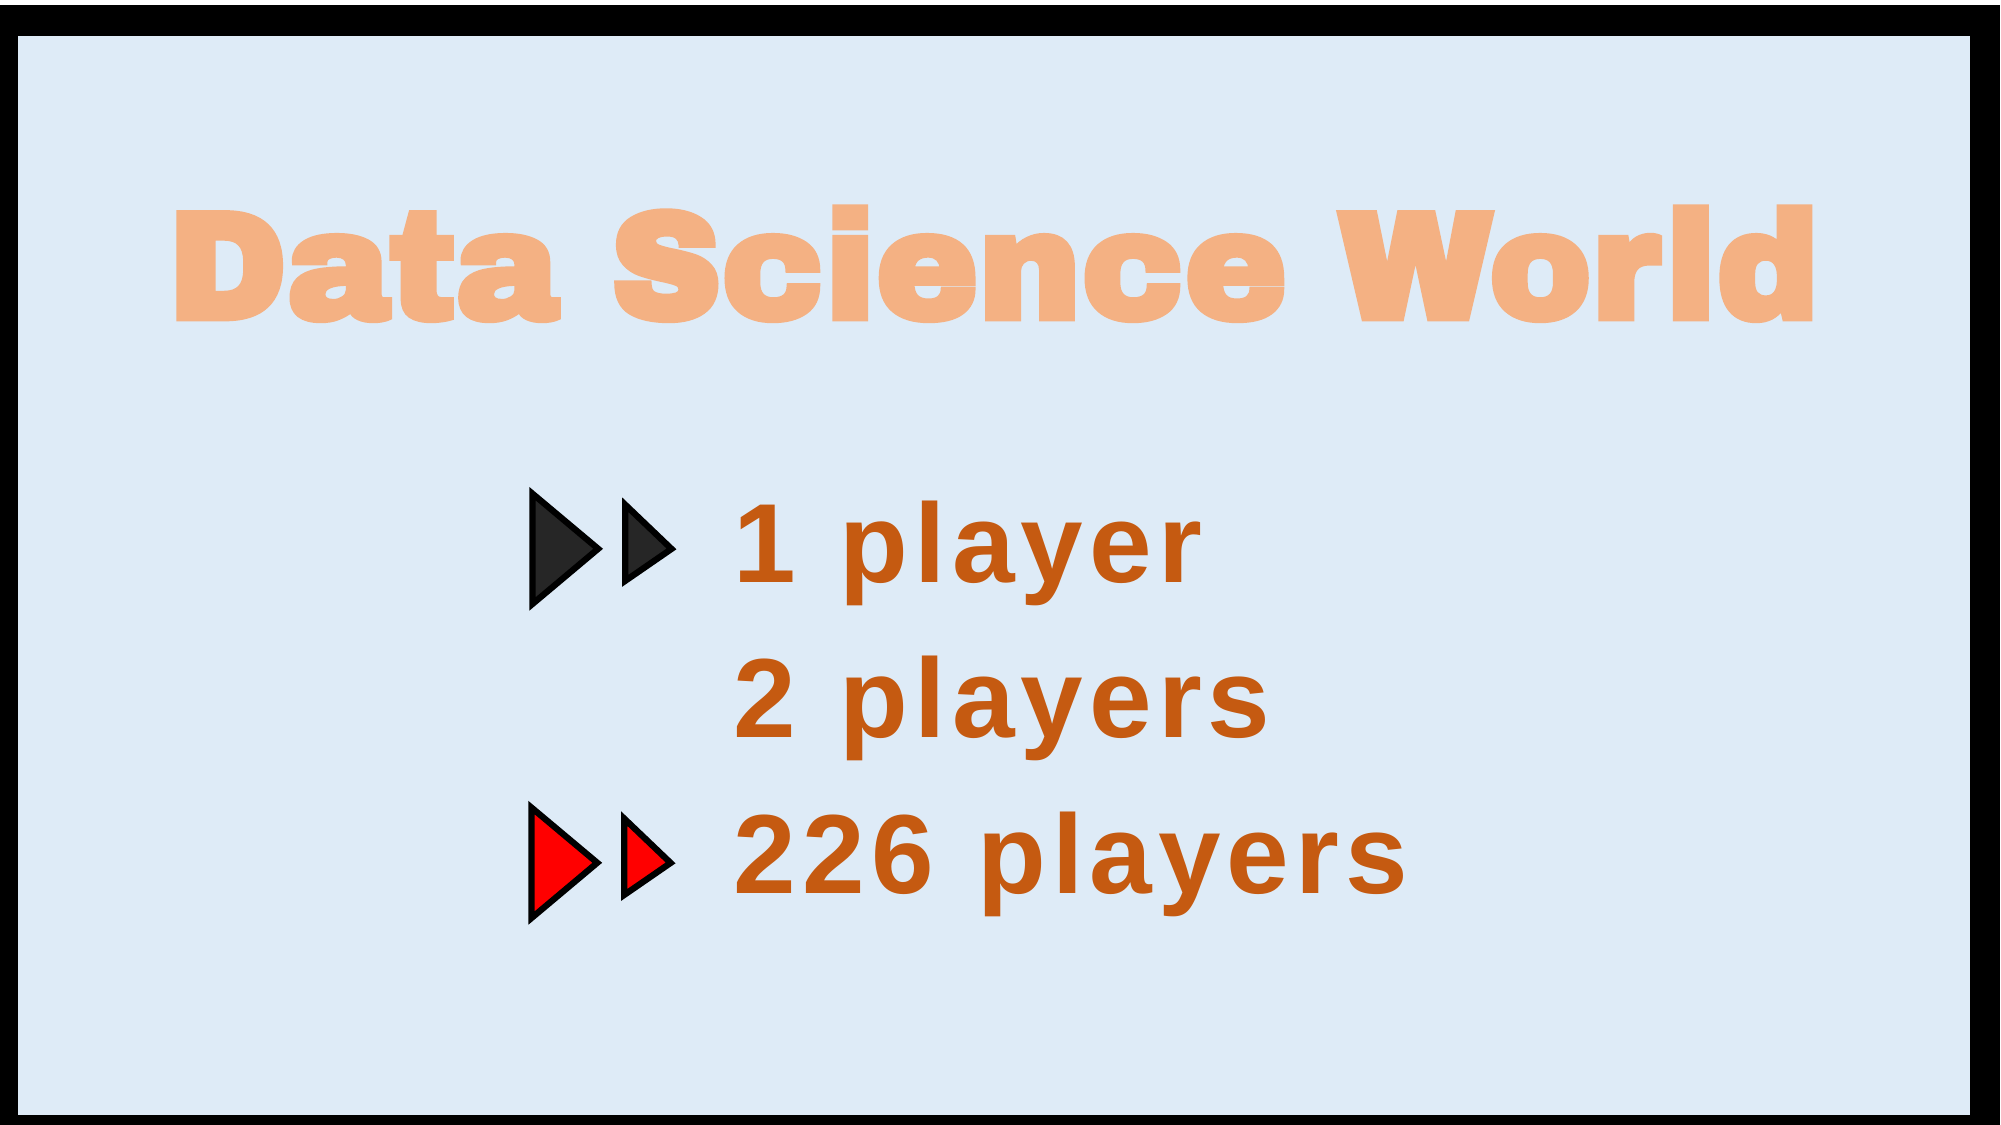

Data Science World
1 player
2 players
226 players